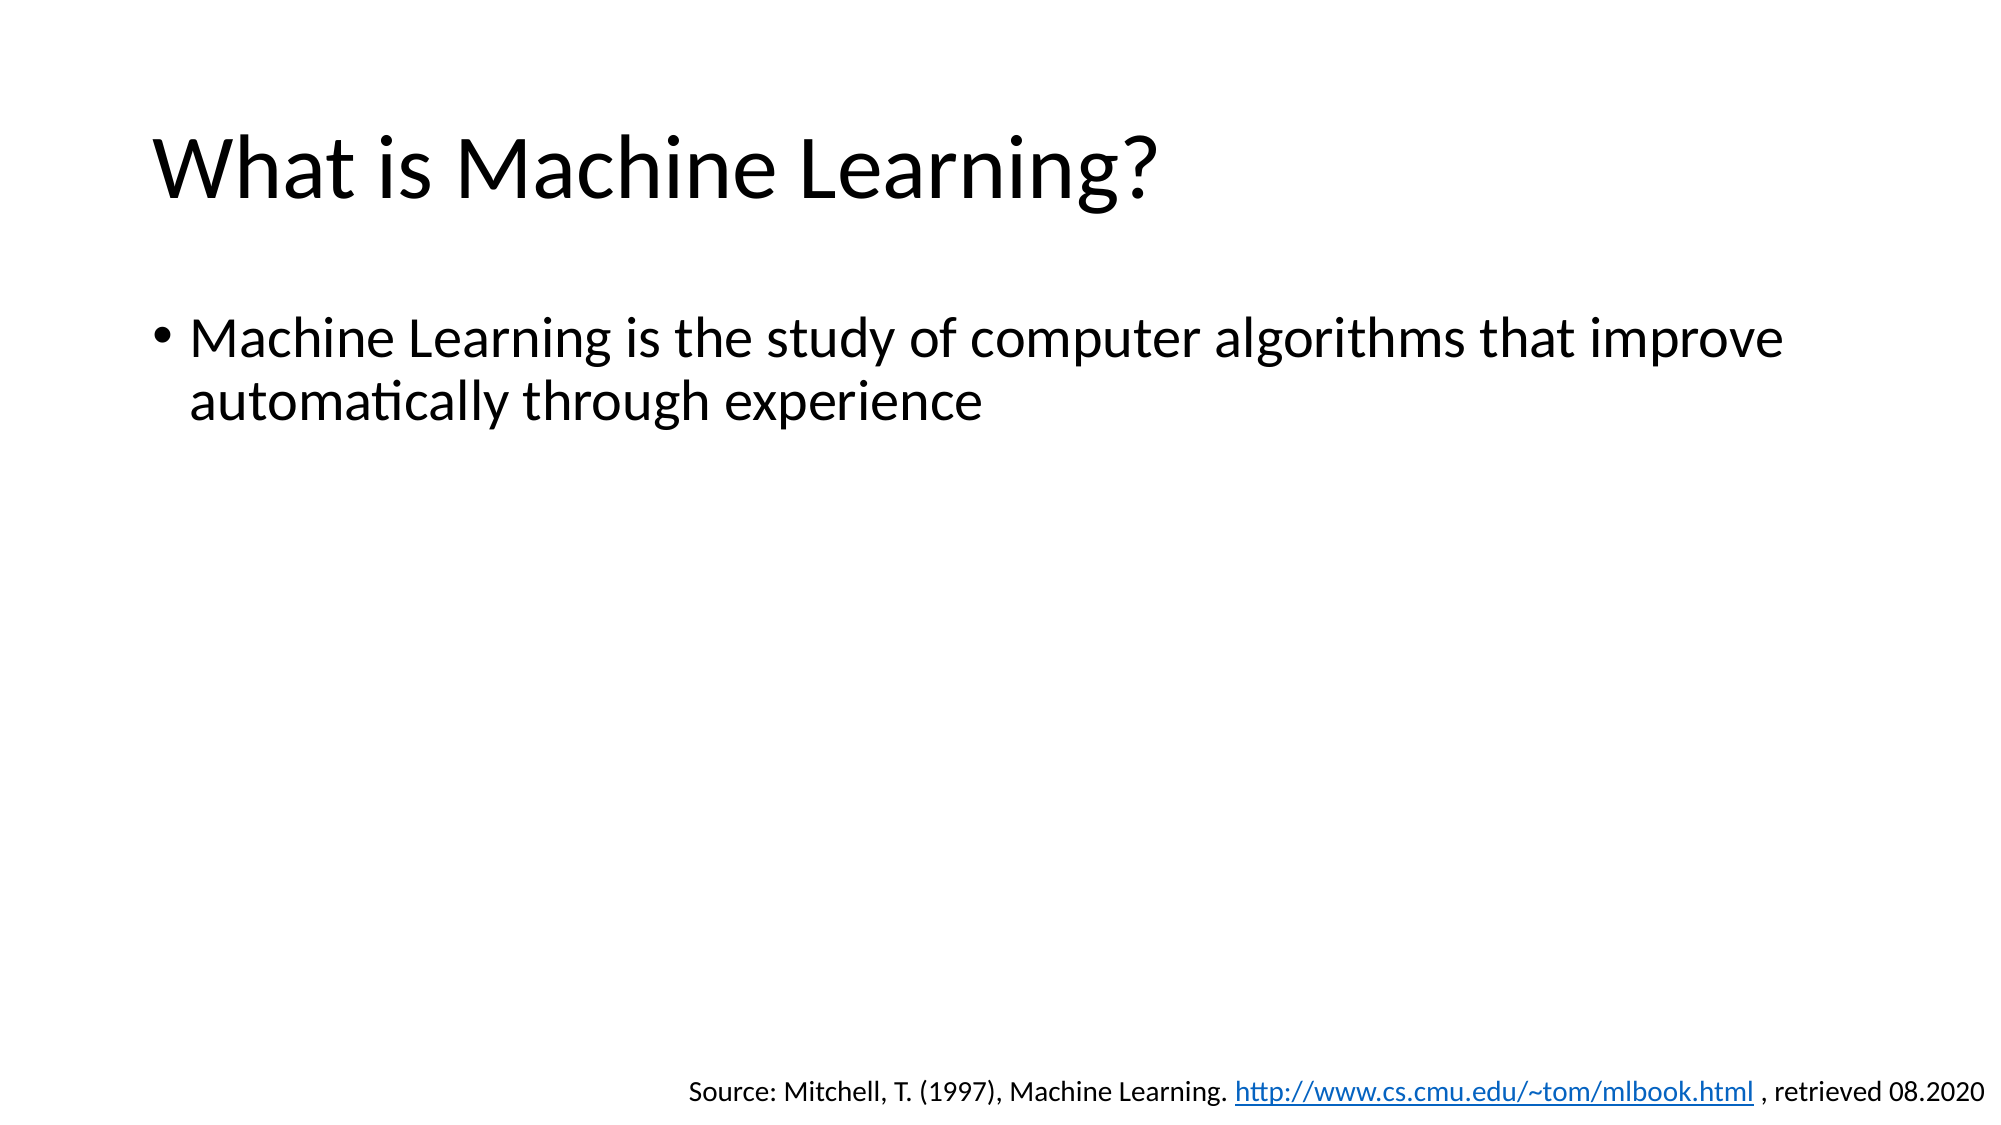

# What is Machine Learning?
Machine Learning is the study of computer algorithms that improve automatically through experience
Source: Mitchell, T. (1997), Machine Learning. http://www.cs.cmu.edu/~tom/mlbook.html , retrieved 08.2020